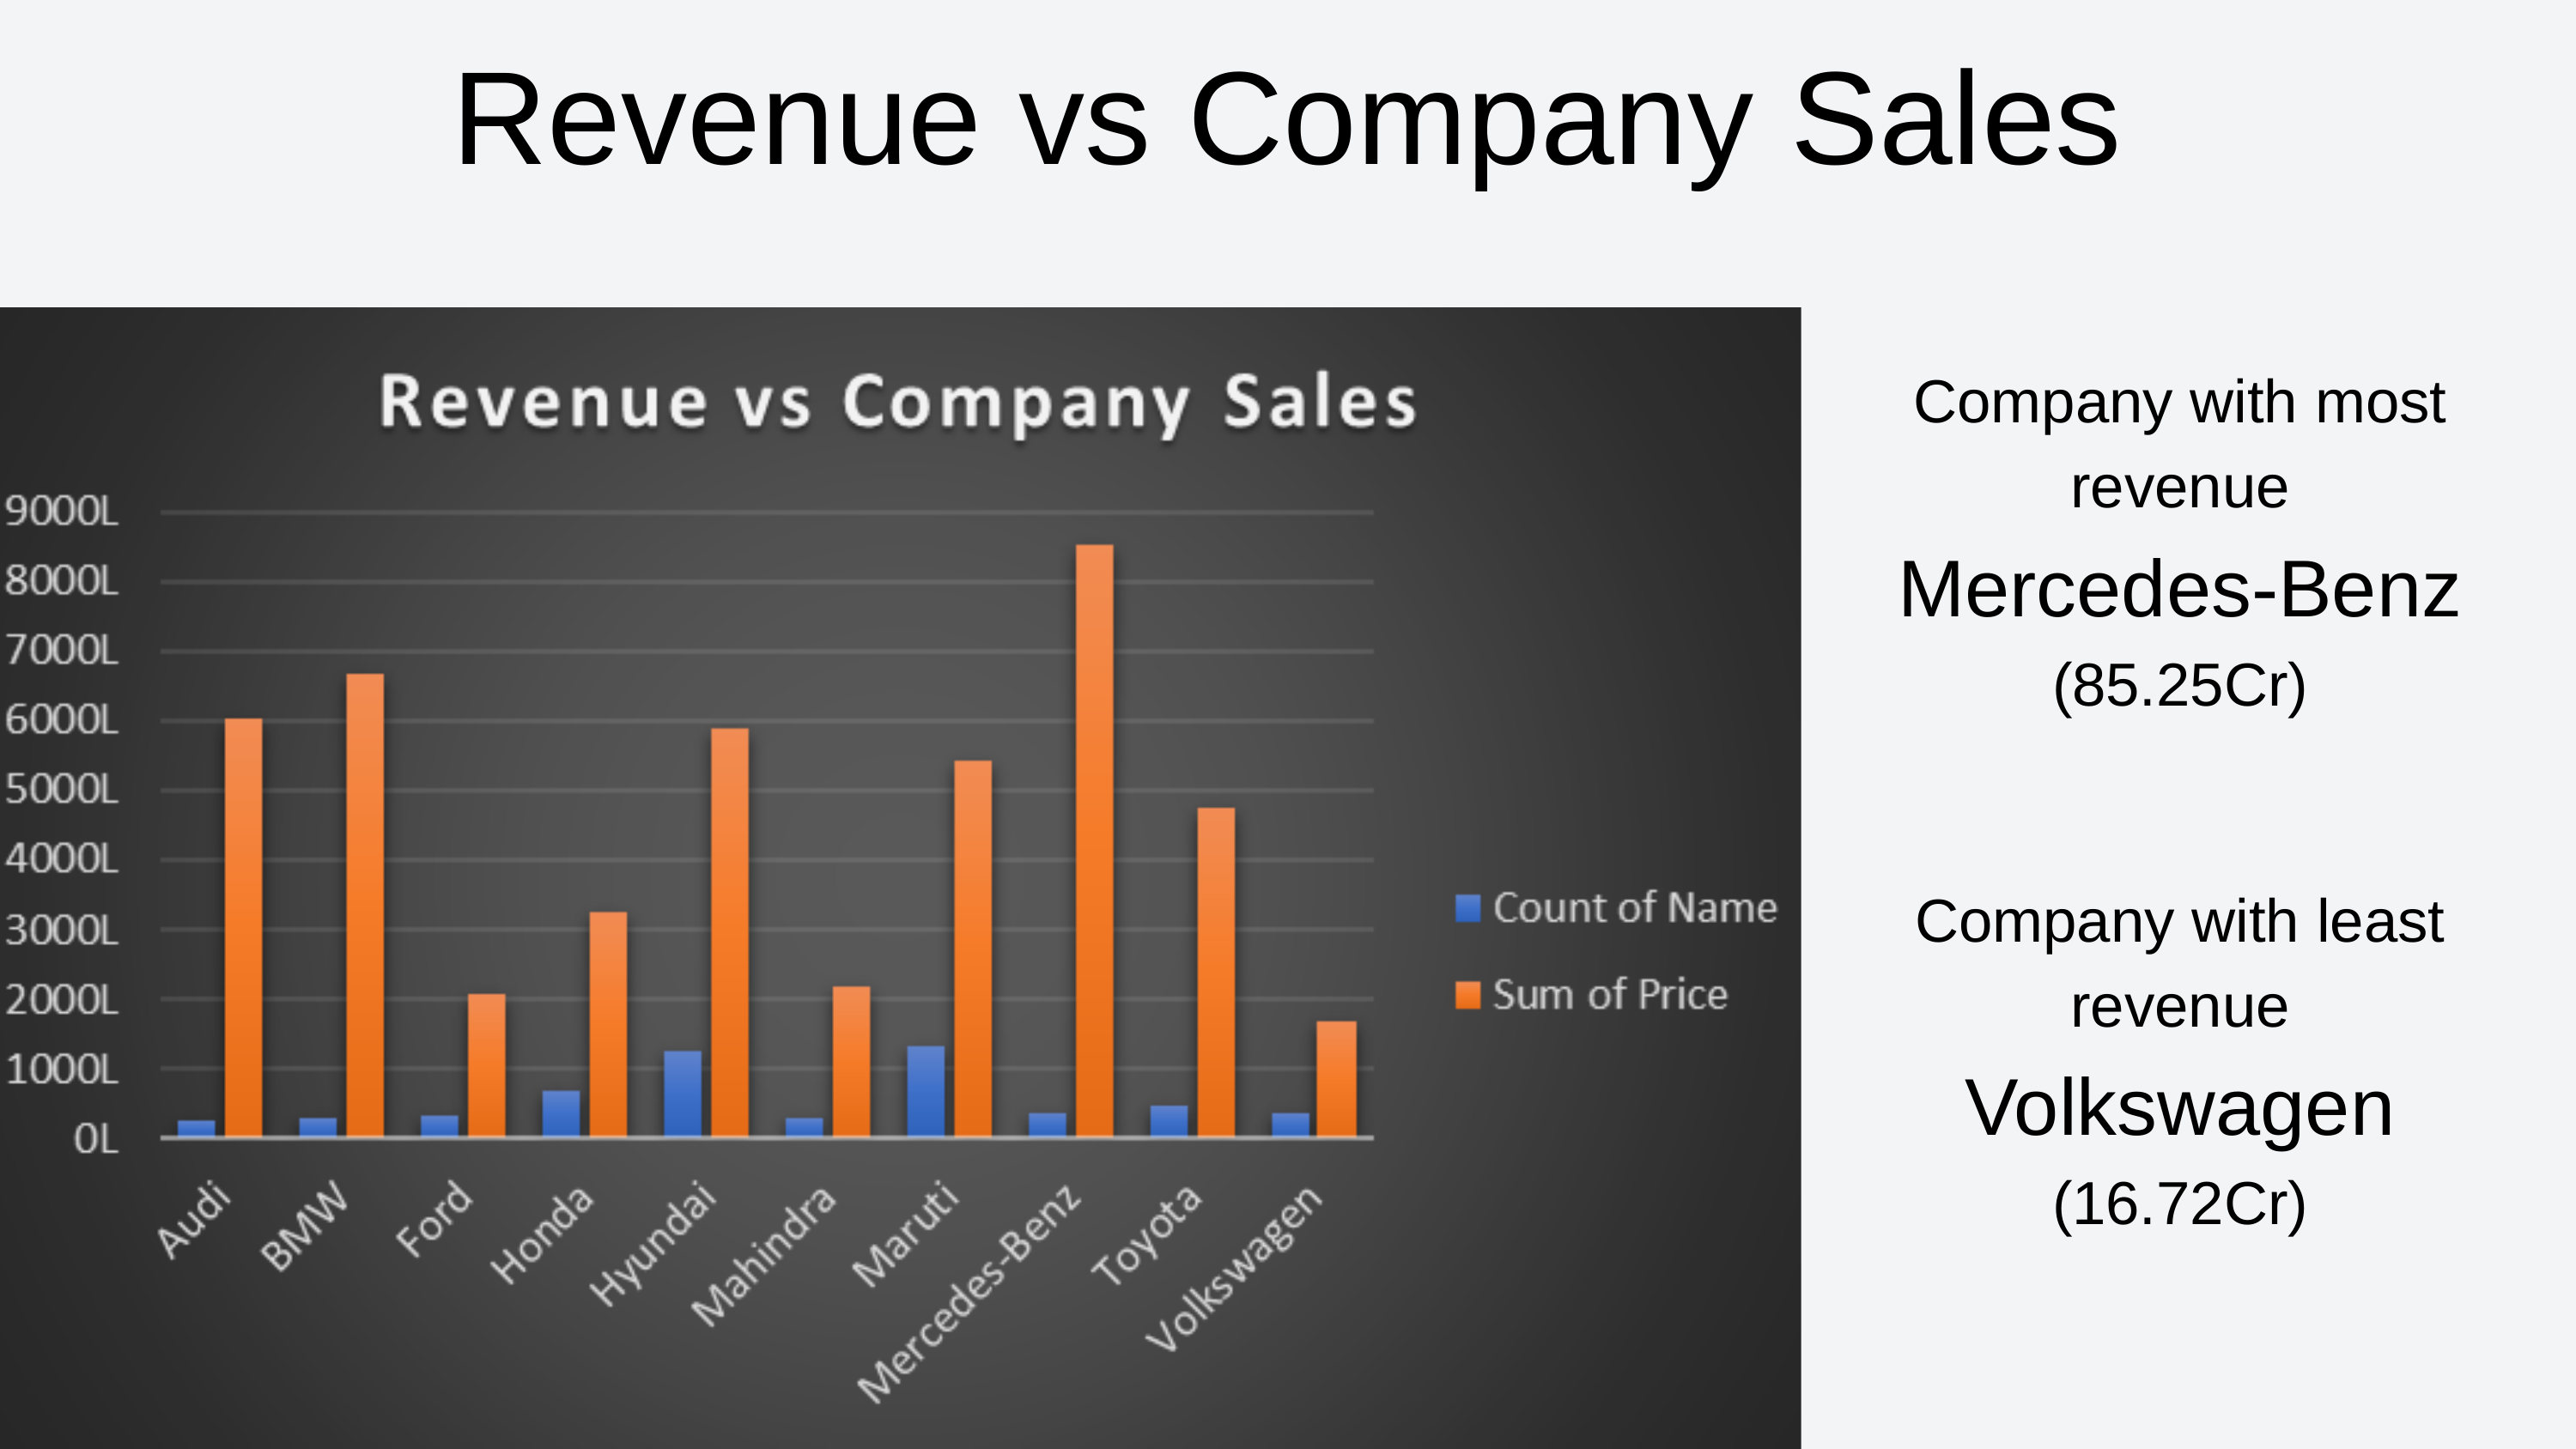

Revenue vs Company Sales

Company with most revenue
Mercedes-Benz
(85.25Cr)

Company with least revenue
Volkswagen
(16.72Cr)